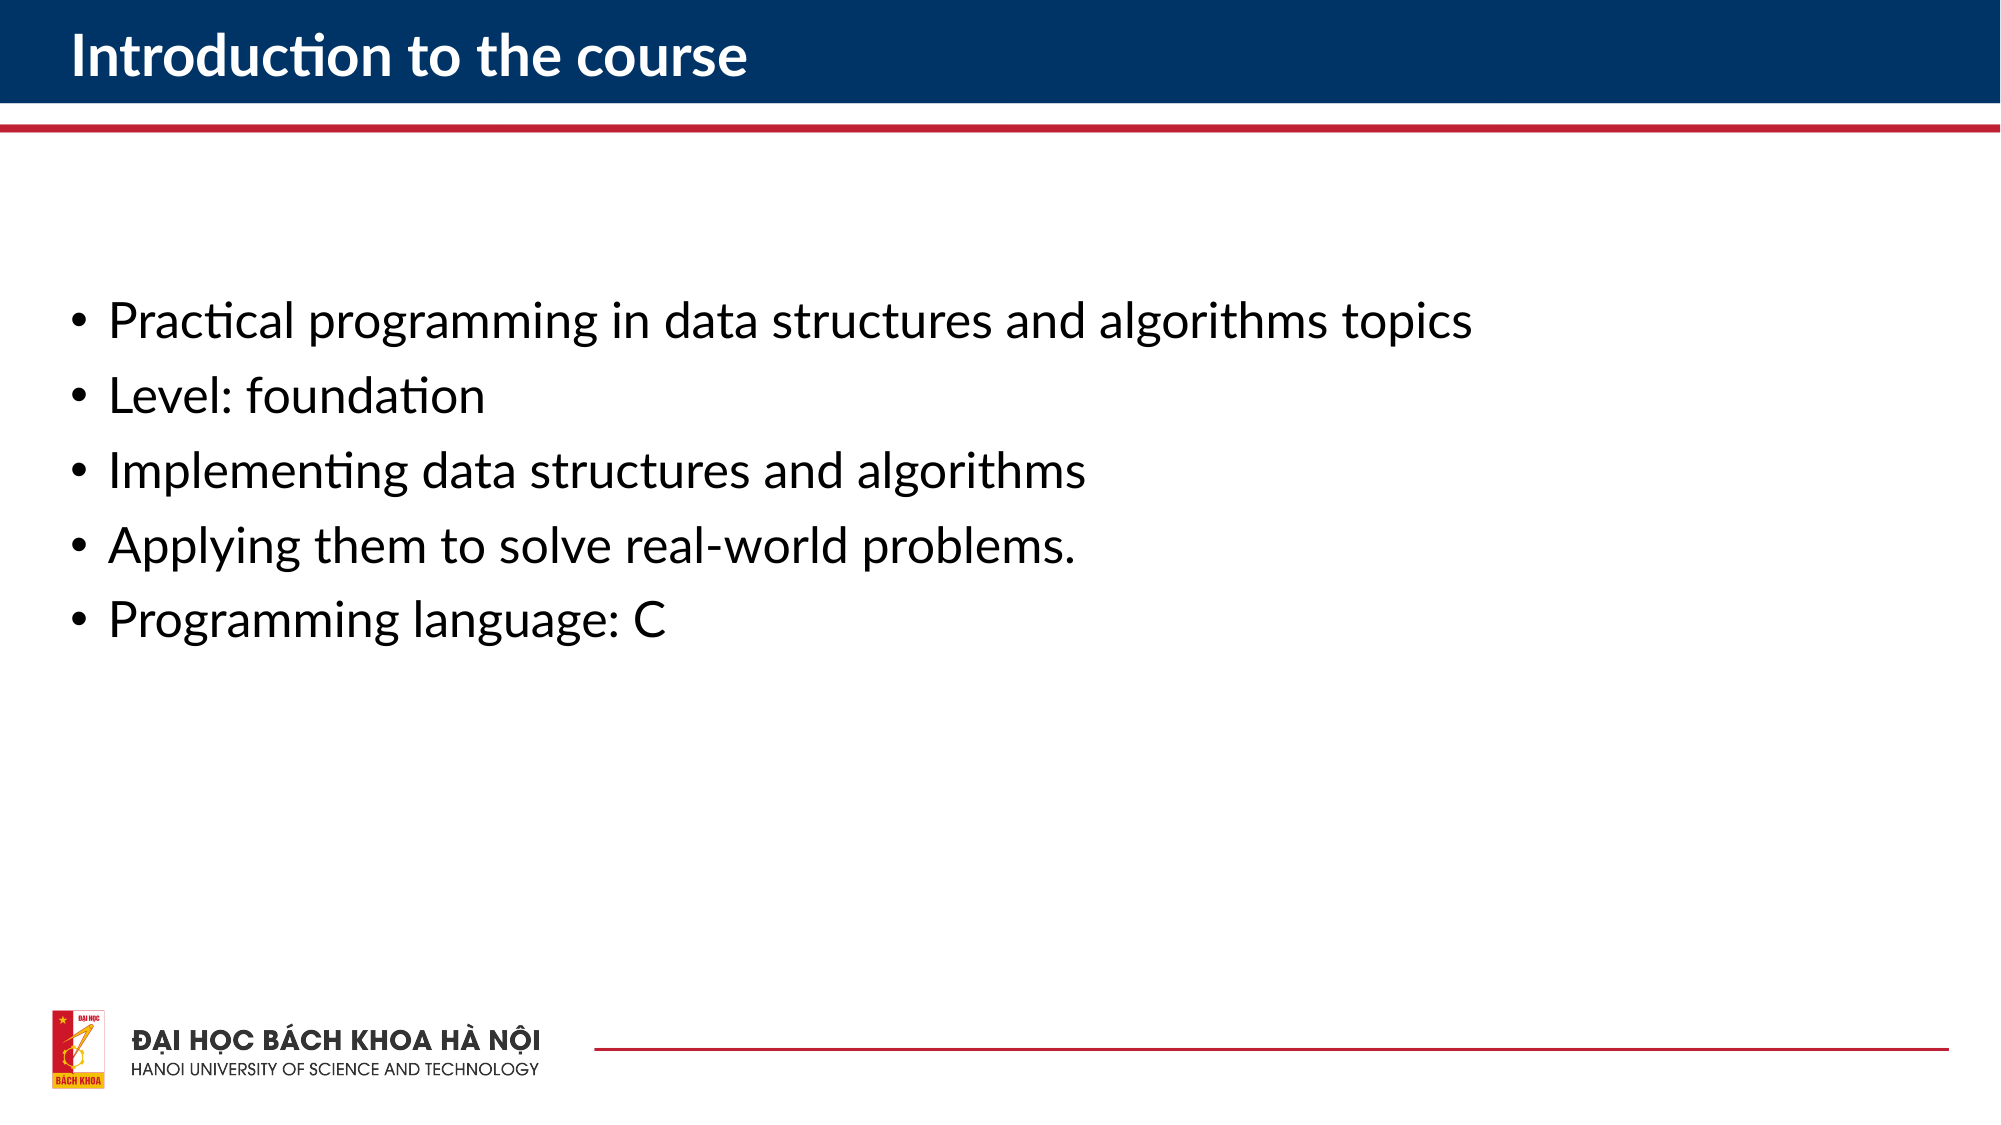

# Introduction to the course
Practical programming in data structures and algorithms topics
Level: foundation
Implementing data structures and algorithms
Applying them to solve real-world problems.
Programming language: C